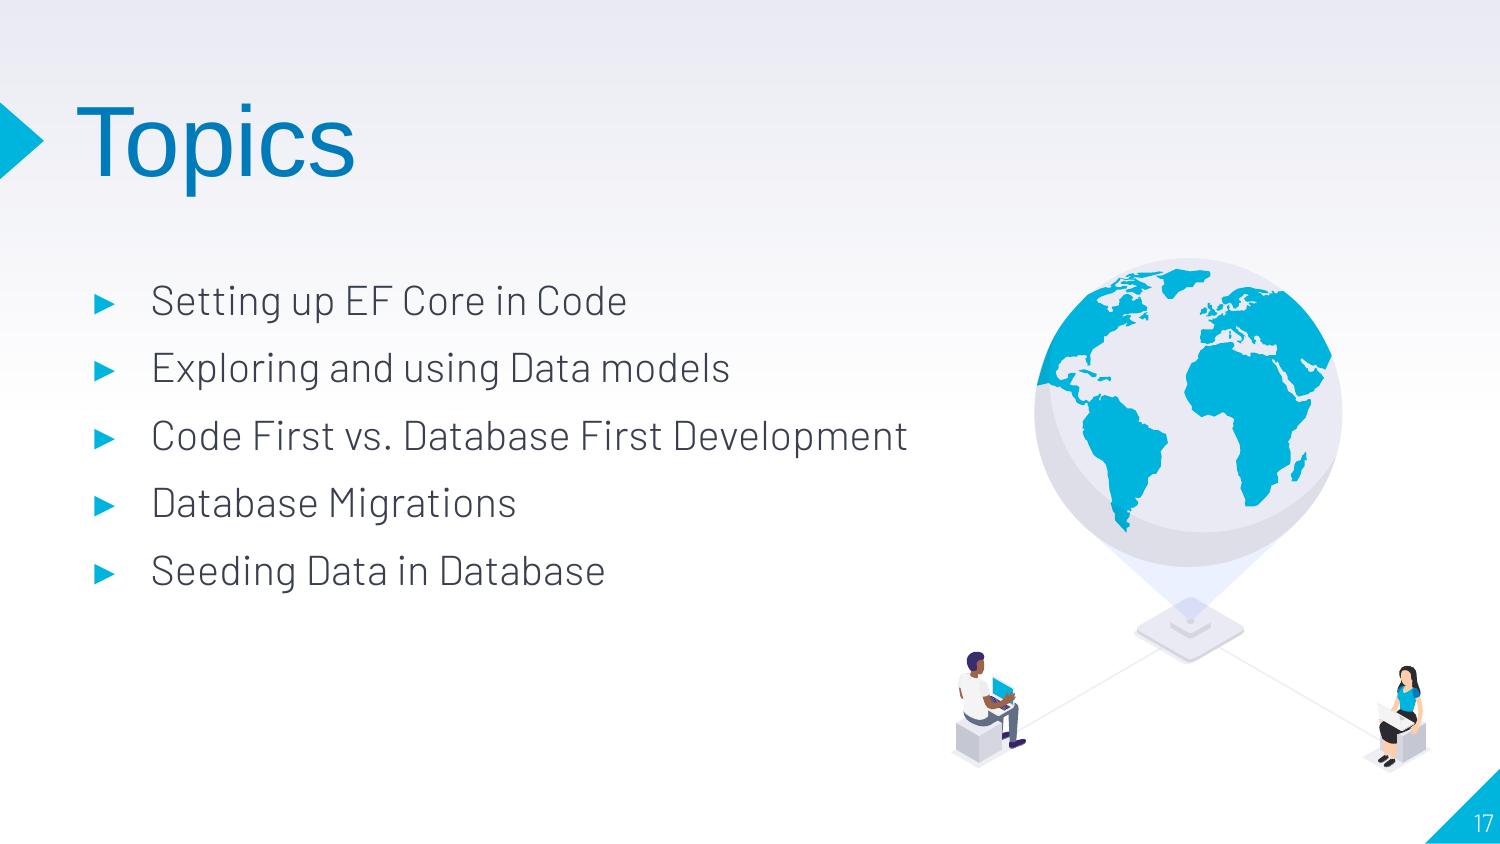

# Topics

Setting up EF Core in Code
Exploring and using Data models
Code First vs. Database First Development
Database Migrations
Seeding Data in Database
17